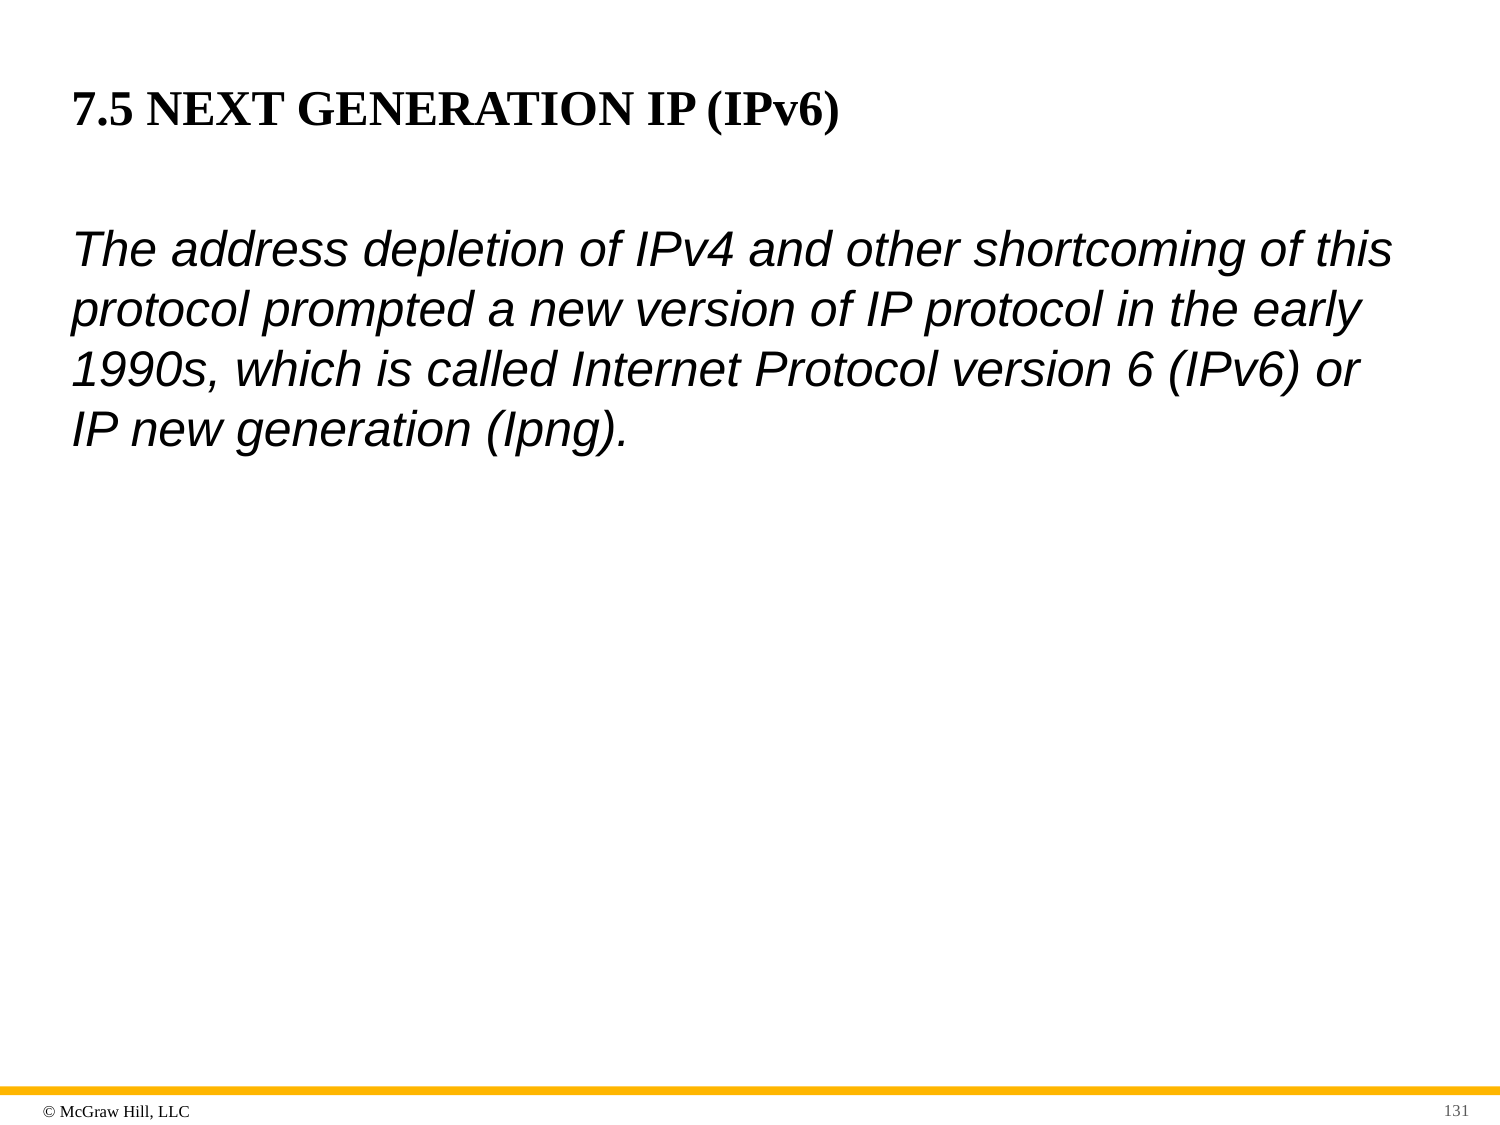

# 7.5 NEXT GENERATION IP (IPv6)
The address depletion of IPv4 and other shortcoming of this protocol prompted a new version of IP protocol in the early 1990s, which is called Internet Protocol version 6 (IPv6) or
IP new generation (Ipng).
131